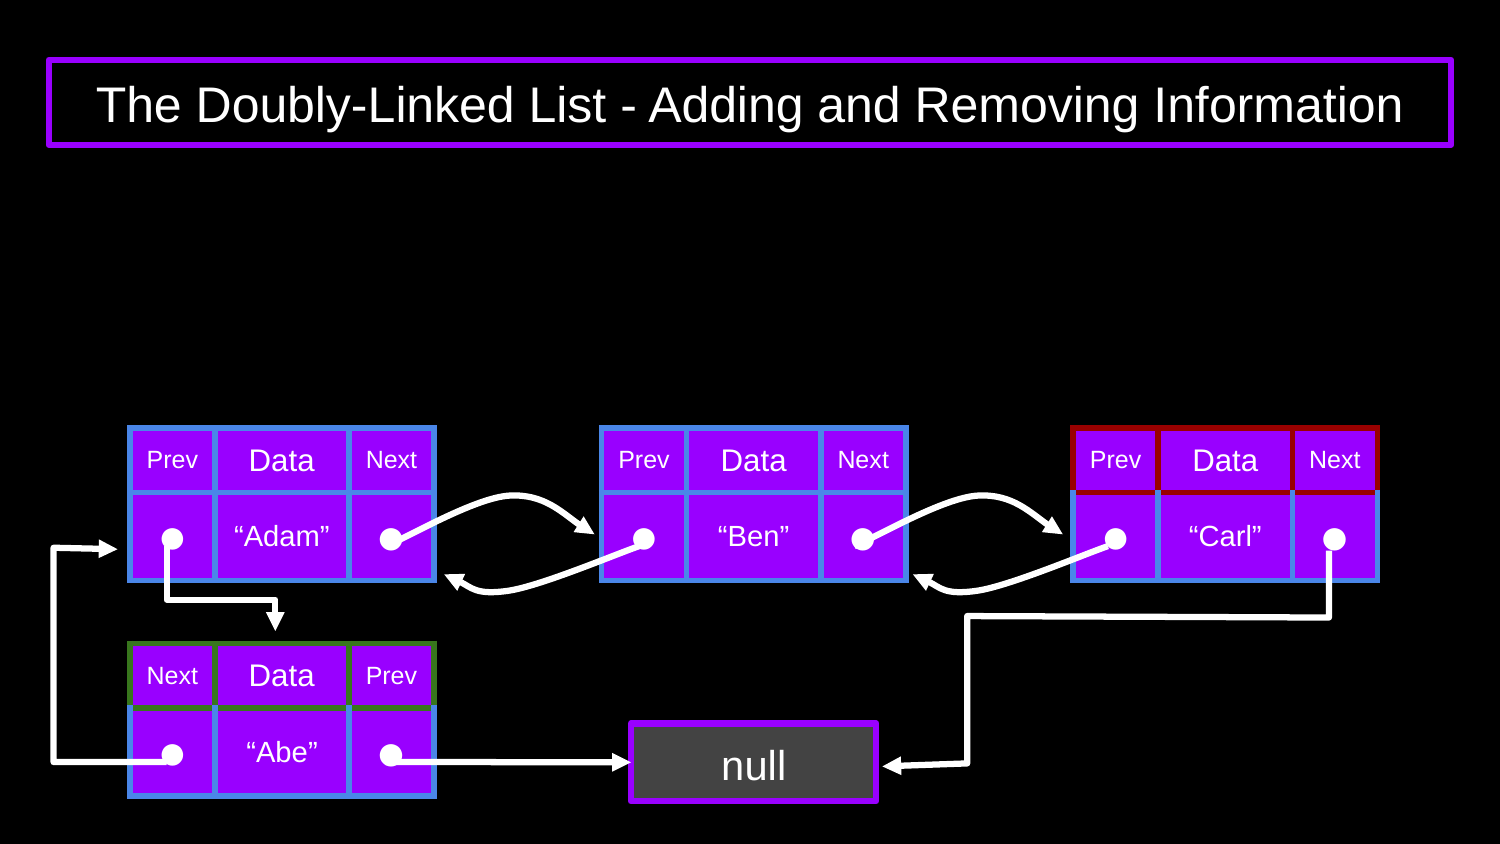

# The Doubly-Linked List - Adding and Removing Information
| Prev | Data | Next |
| --- | --- | --- |
|  | “Adam” |  |
| Prev | Data | Next |
| --- | --- | --- |
|  | “Ben” |  |
| Prev | Data | Next |
| --- | --- | --- |
|  | “Carl” |  |

| Next | Data | Prev |
| --- | --- | --- |
|  | “Abe” |  |
null